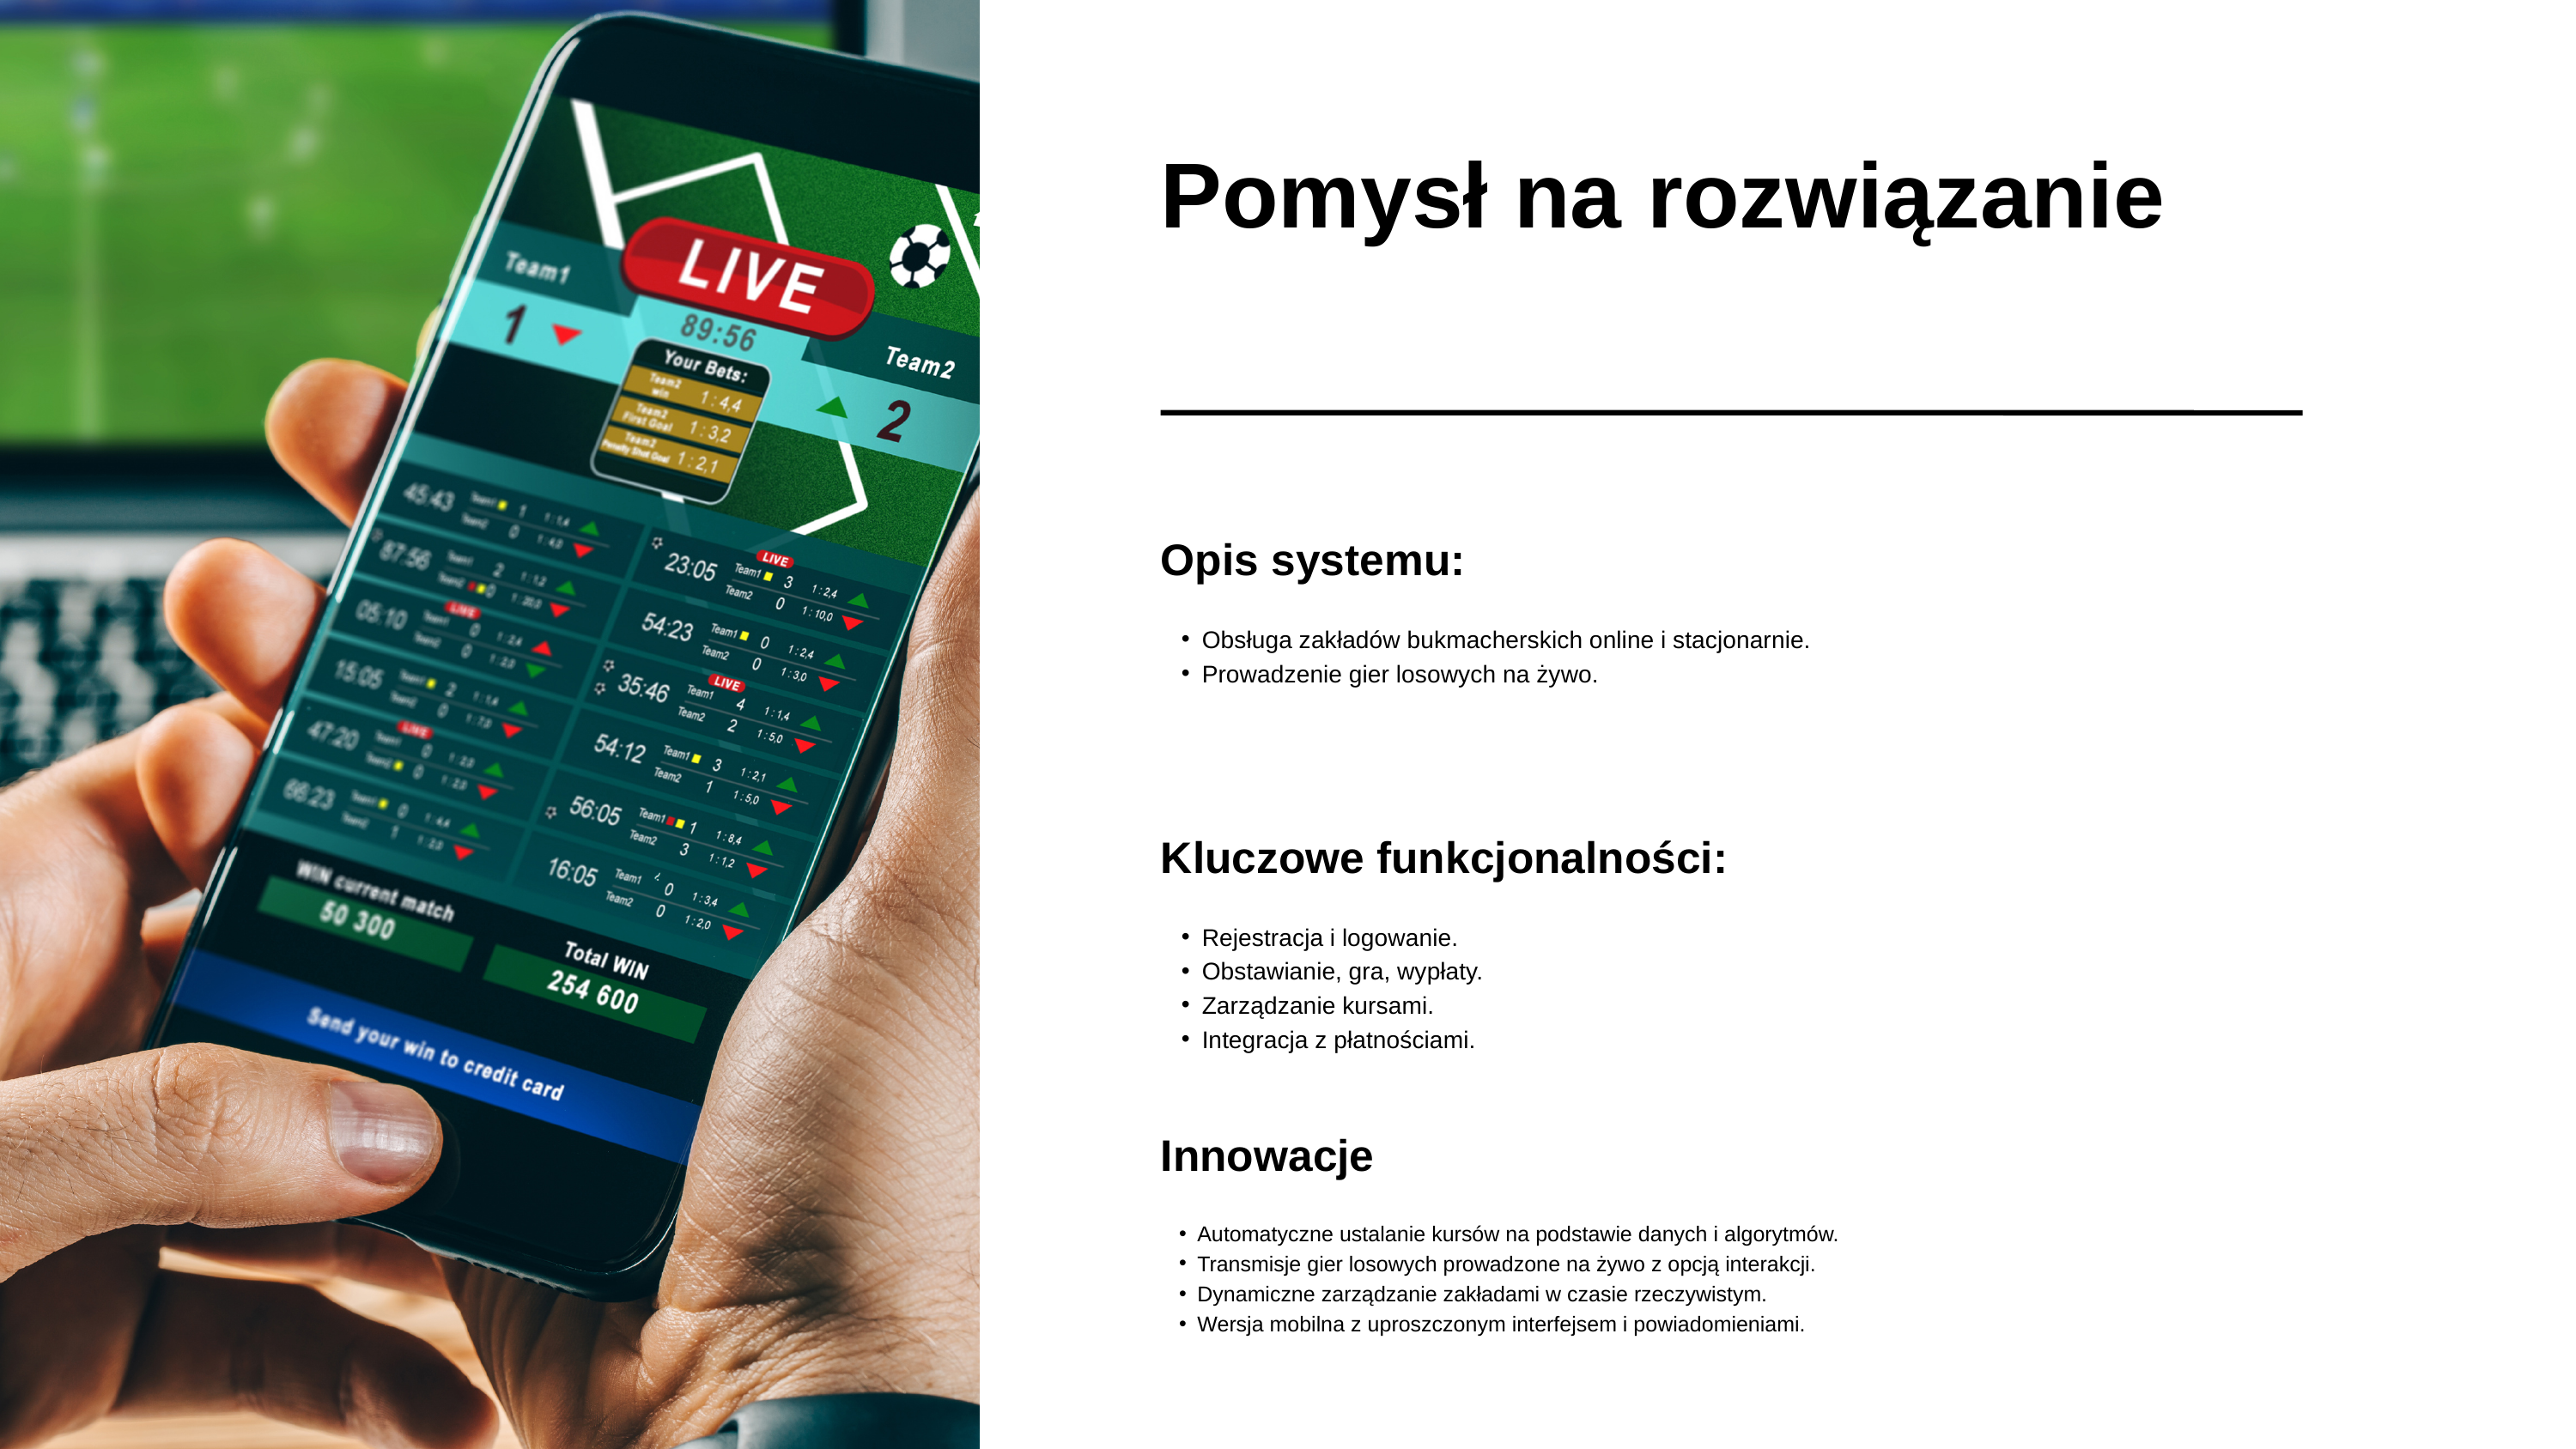

Pomysł na rozwiązanie

Opis systemu:
Obsługa zakładów bukmacherskich online i stacjonarnie.
Prowadzenie gier losowych na żywo.
Kluczowe funkcjonalności:
Rejestracja i logowanie.
Obstawianie, gra, wypłaty.
Zarządzanie kursami.
Integracja z płatnościami.
Innowacje
Automatyczne ustalanie kursów na podstawie danych i algorytmów.
Transmisje gier losowych prowadzone na żywo z opcją interakcji.
Dynamiczne zarządzanie zakładami w czasie rzeczywistym.
Wersja mobilna z uproszczonym interfejsem i powiadomieniami.